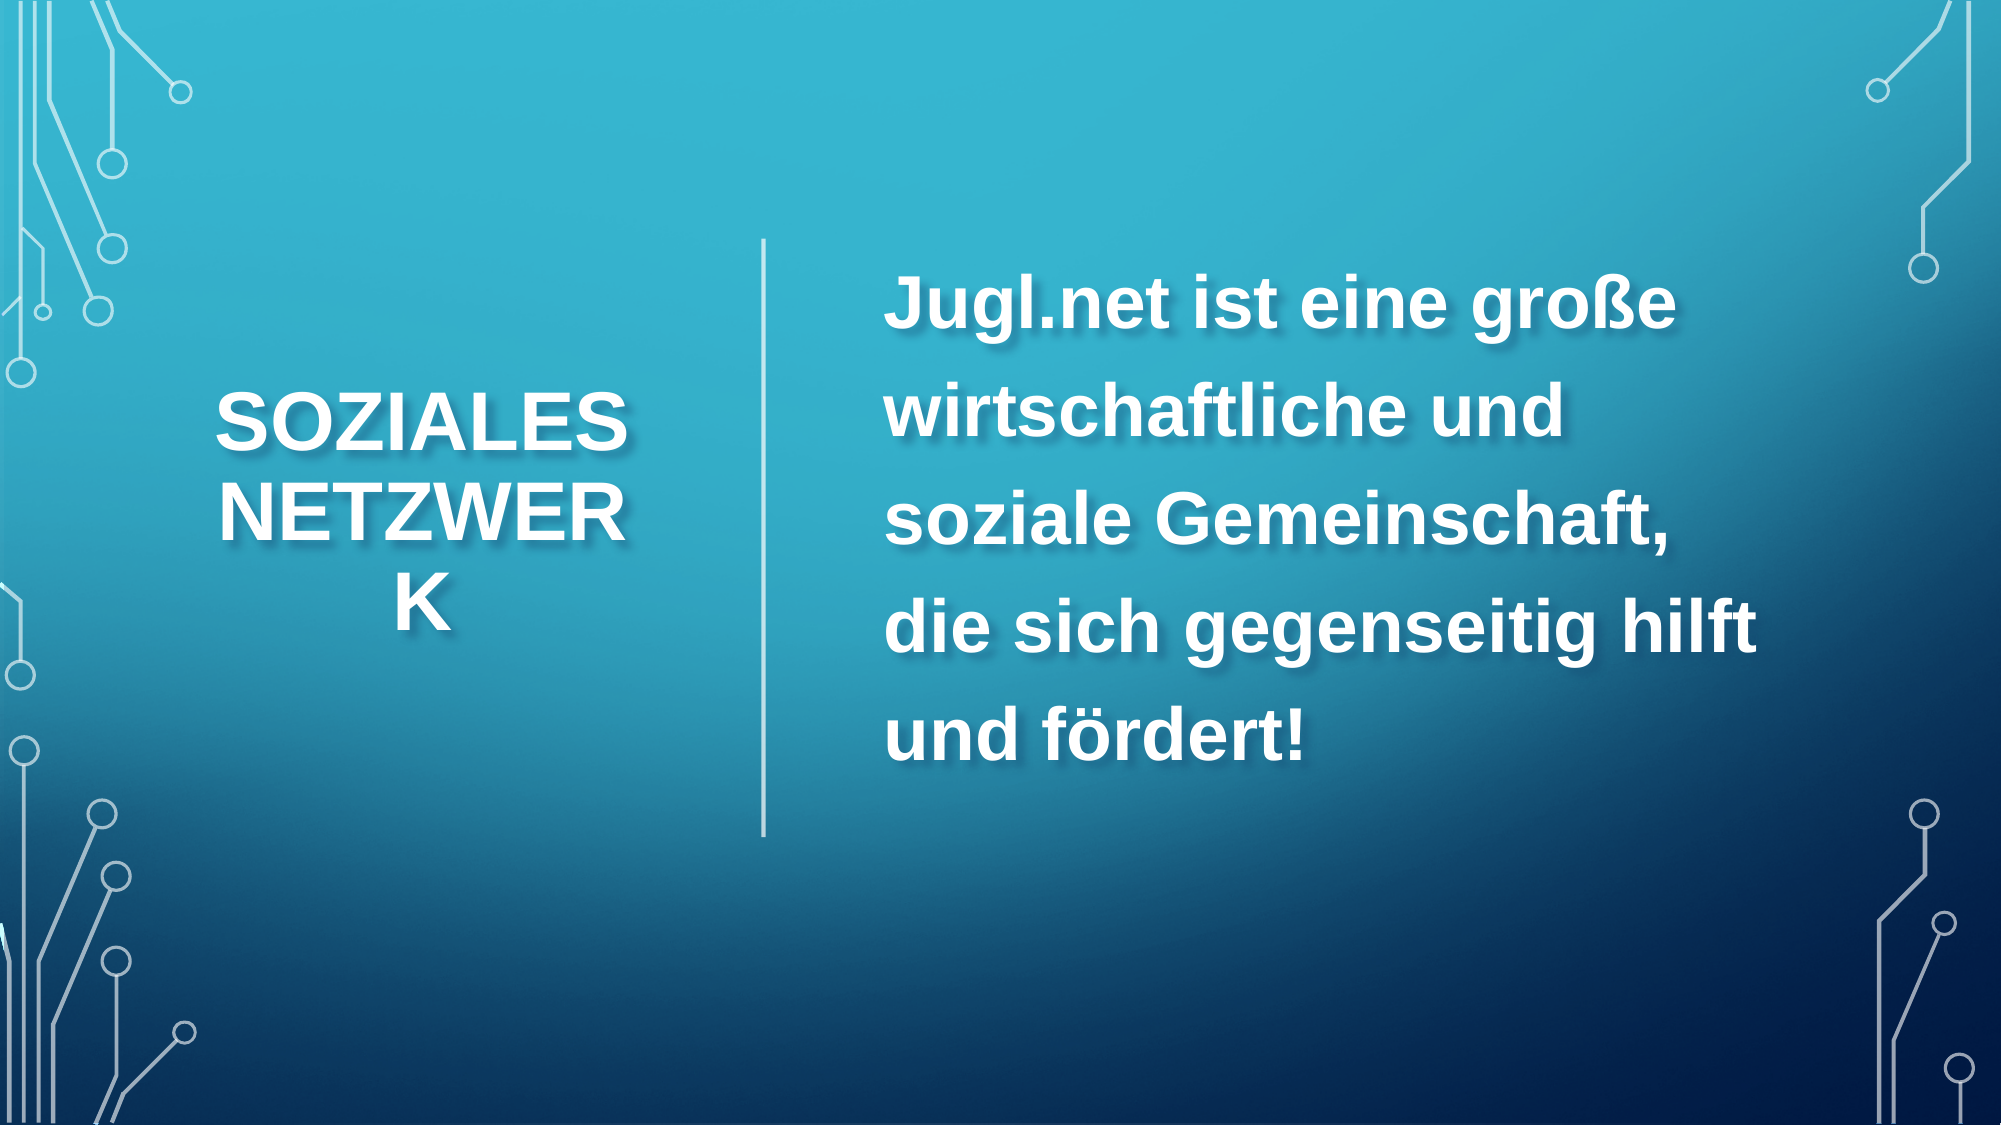

# Soziales Netzwerk
Jugl.net ist eine große wirtschaftliche und soziale Gemeinschaft, die sich gegenseitig hilft und fördert!